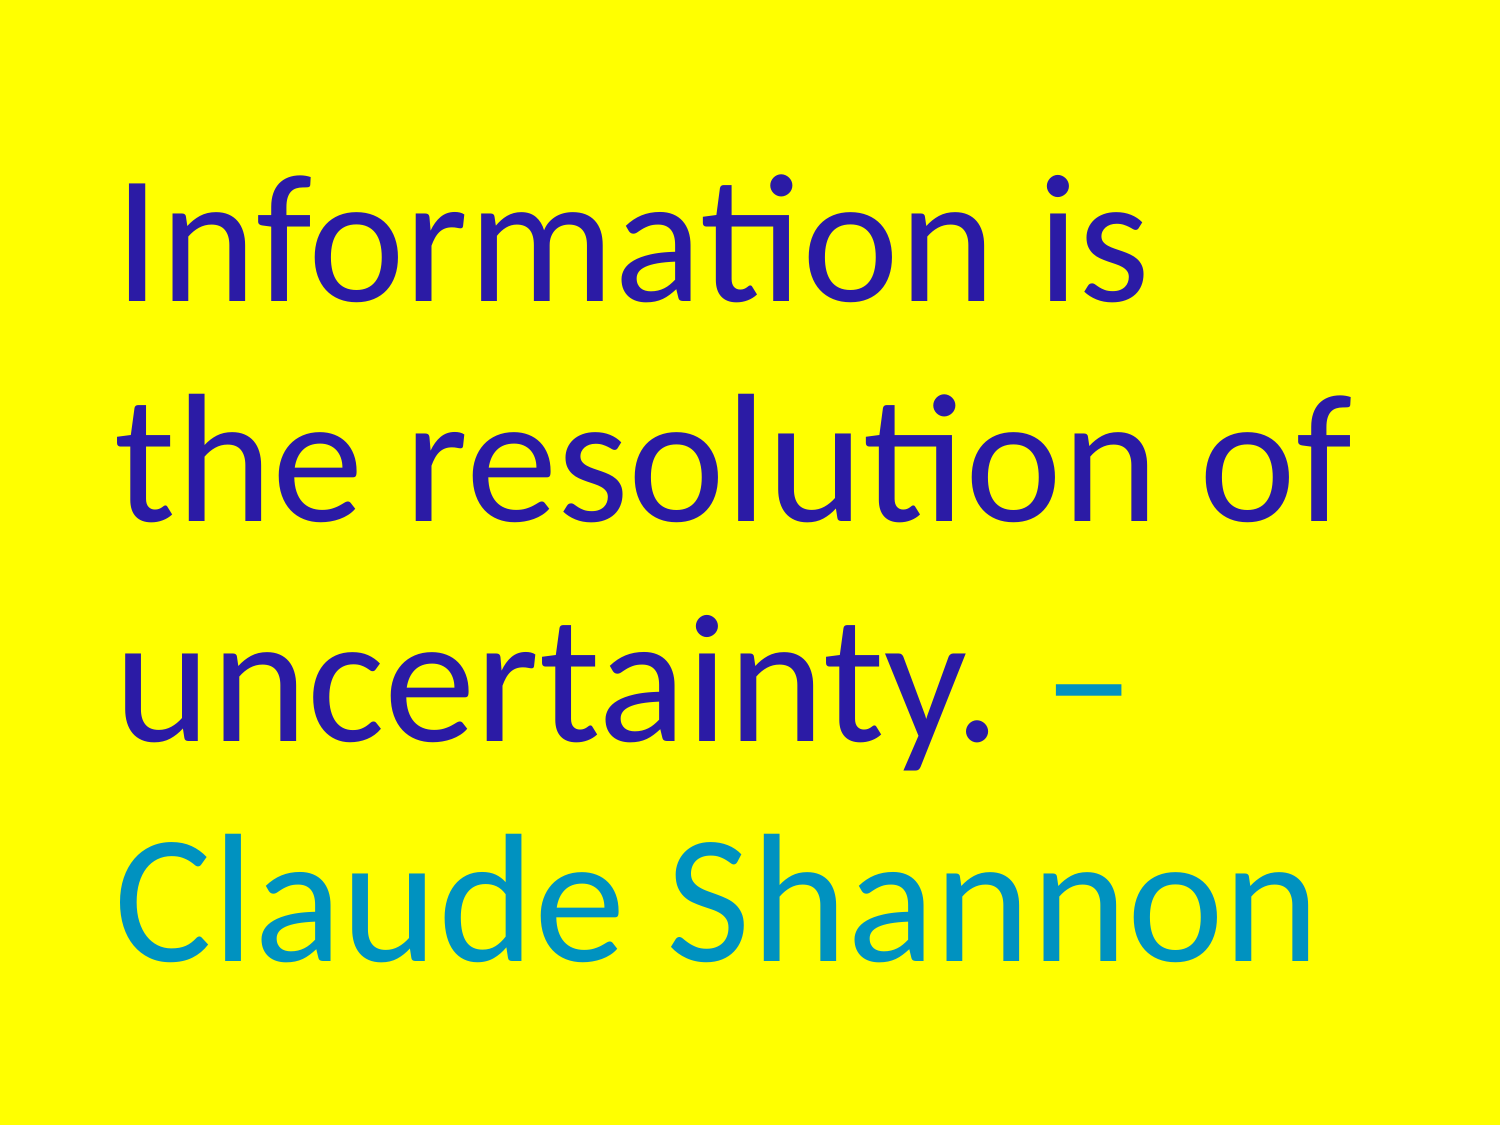

Information is the resolution of uncertainty. – Claude Shannon